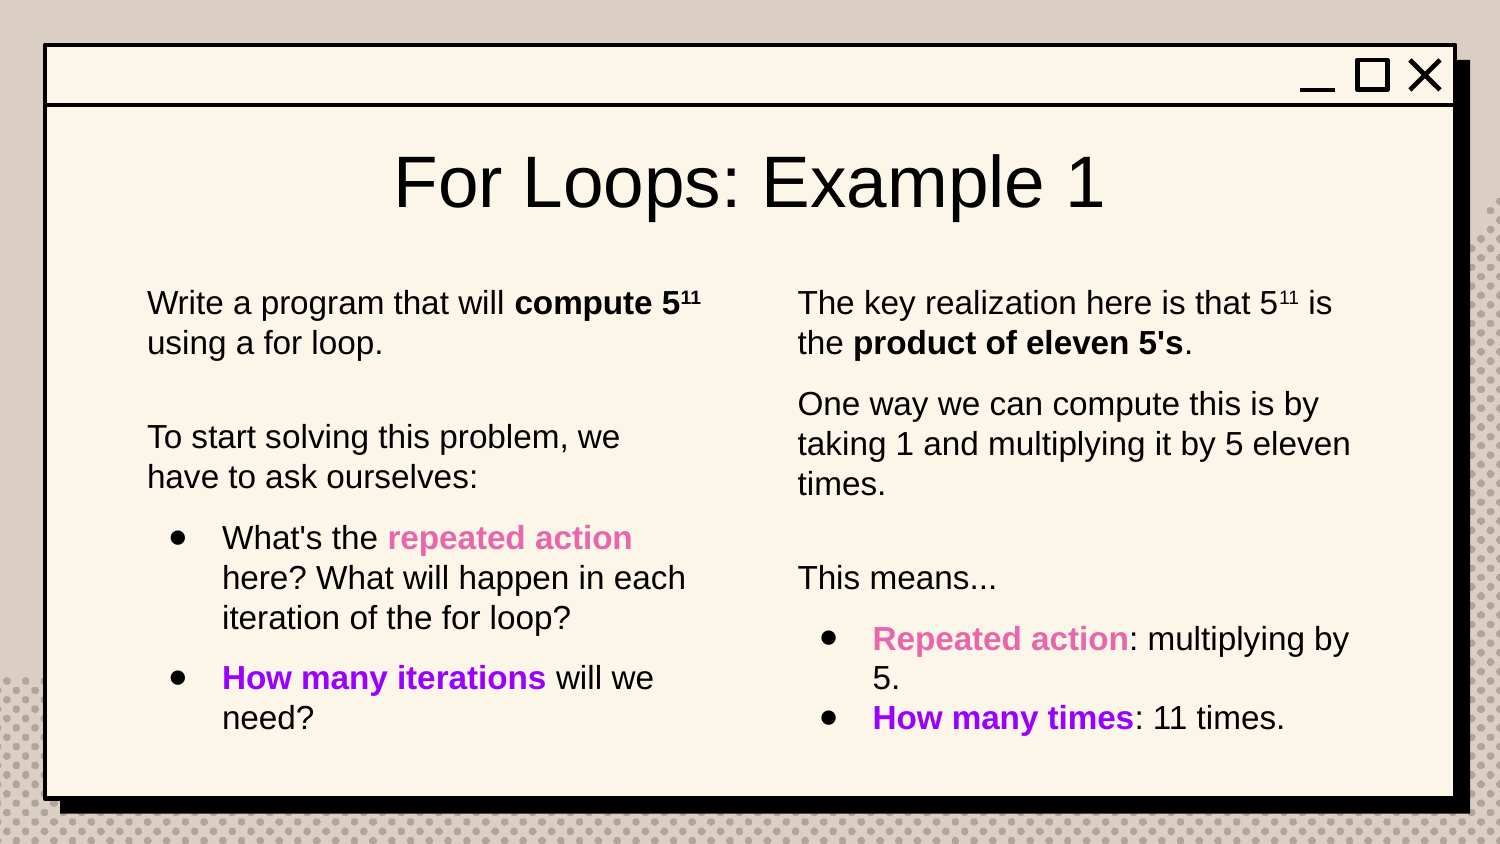

# For Loops: Example 1

Write a program that will compute 511 using a for loop.

To start solving this problem, we have to ask ourselves:
What's the repeated action here? What will happen in each iteration of the for loop?
How many iterations will we need?

The key realization here is that 511 is the product of eleven 5's.
One way we can compute this is by taking 1 and multiplying it by 5 eleven times.

This means...
Repeated action: multiplying by 5.
How many times: 11 times.